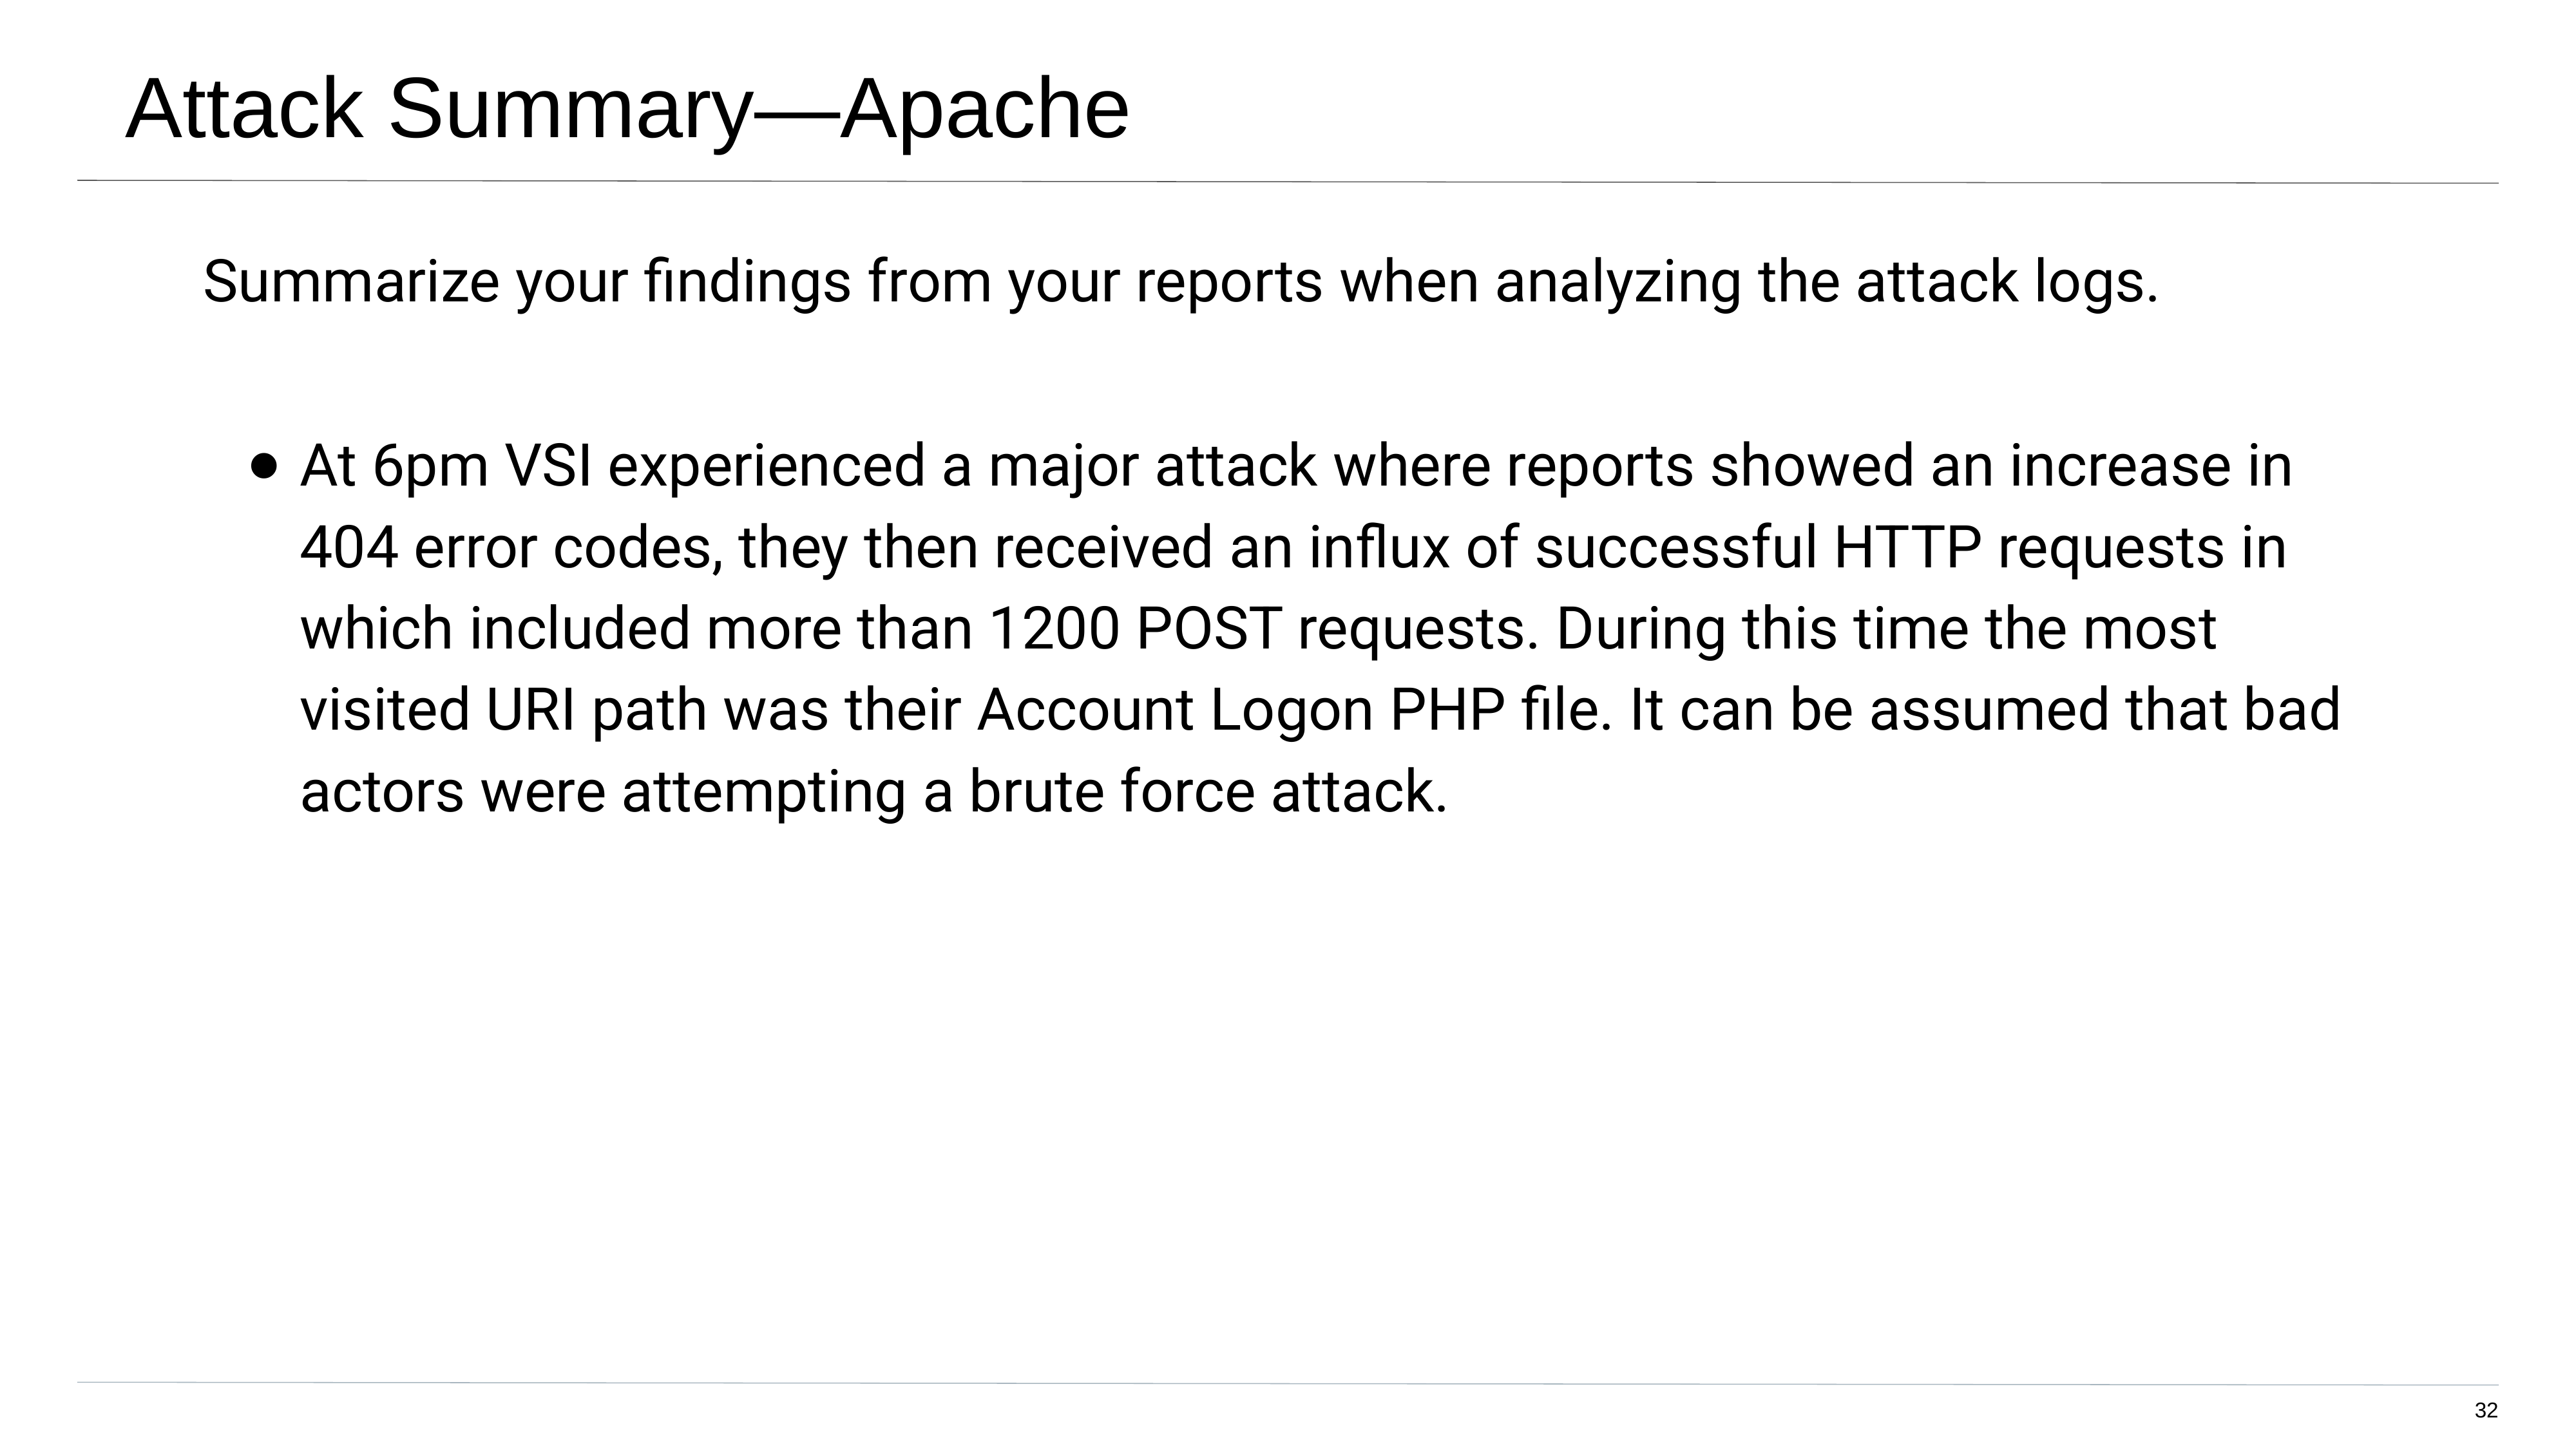

# Attack Summary—Apache
Summarize your findings from your reports when analyzing the attack logs.

At 6pm VSI experienced a major attack where reports showed an increase in 404 error codes, they then received an influx of successful HTTP requests in which included more than 1200 POST requests. During this time the most visited URI path was their Account Logon PHP file. It can be assumed that bad actors were attempting a brute force attack.

32